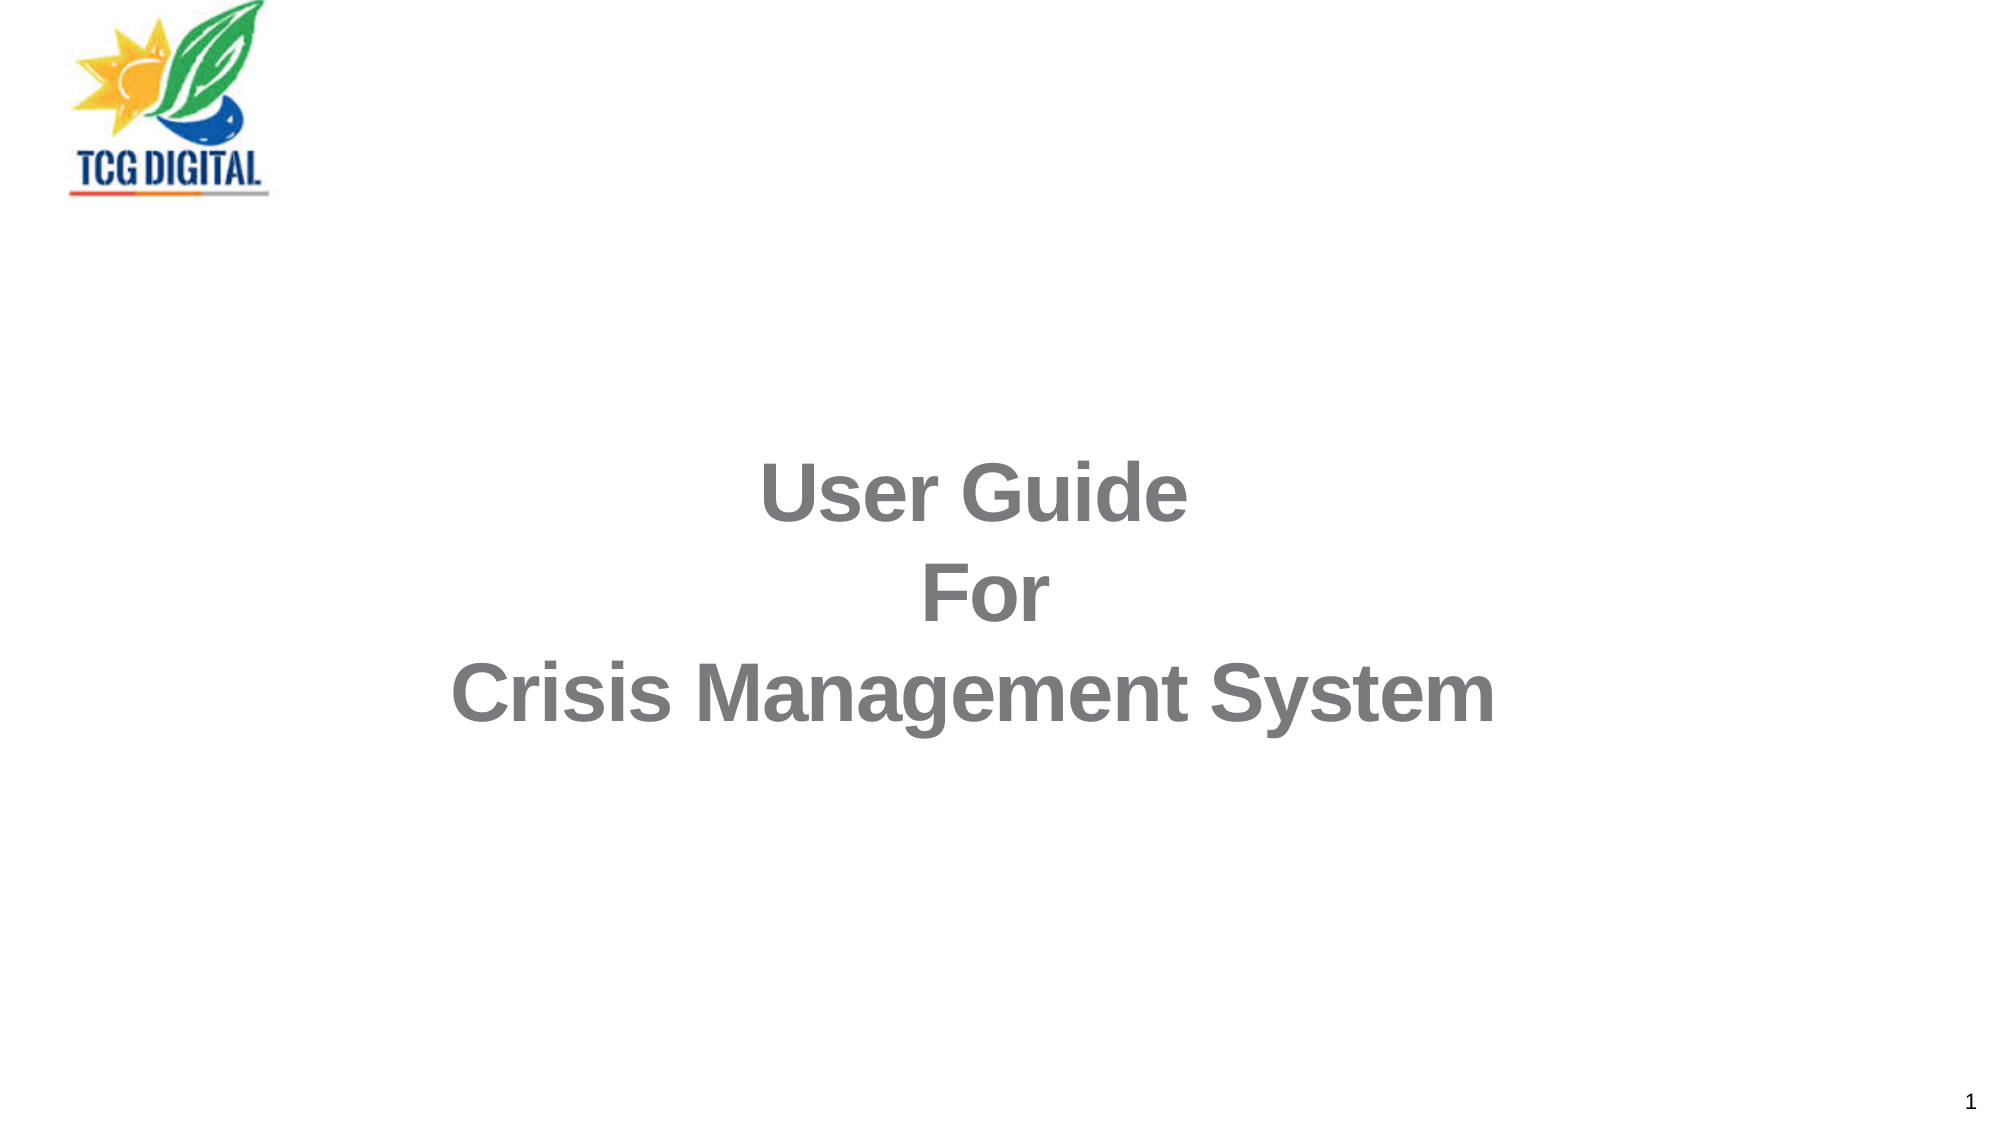

User Guide
For
Crisis Management System
1